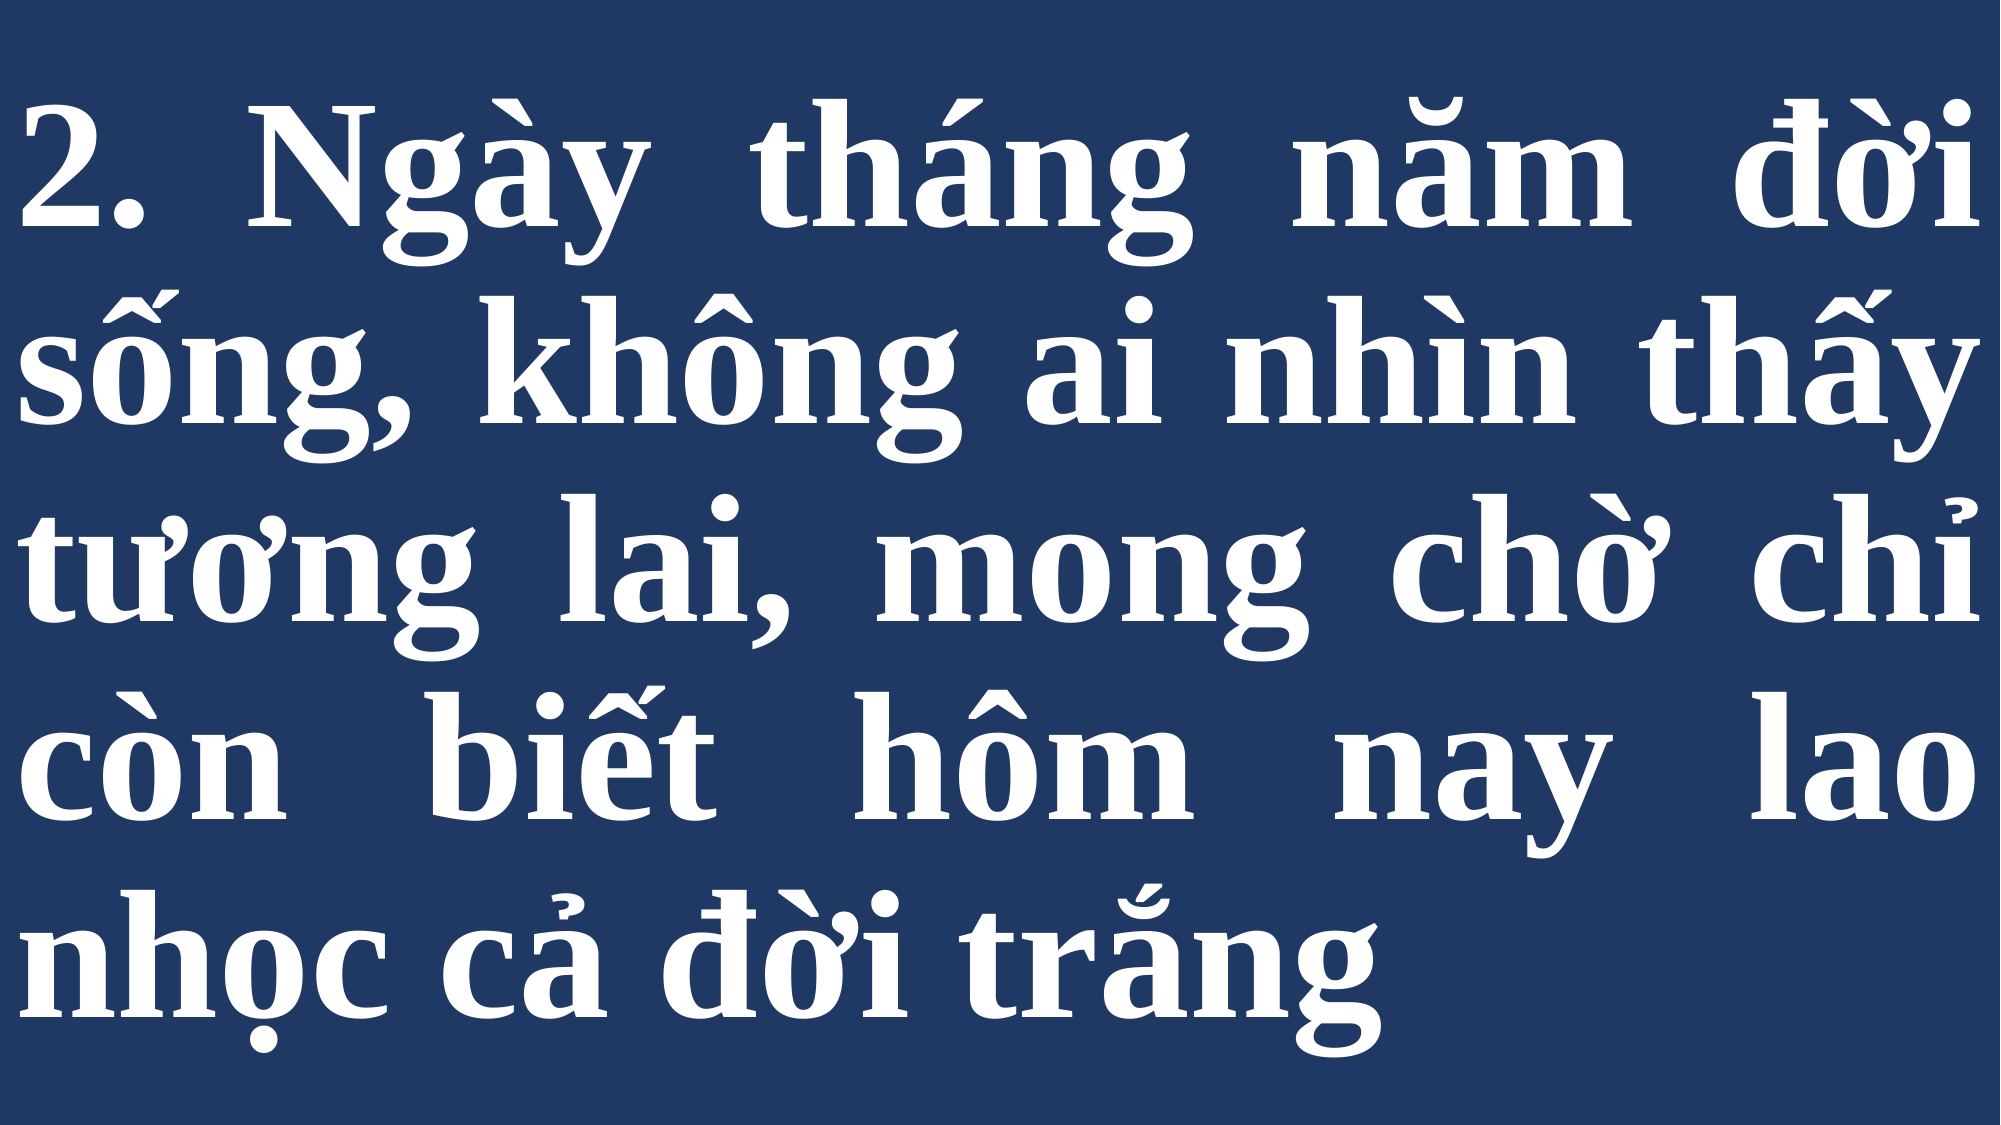

# 2. Ngày tháng năm đời sống, không ai nhìn thấy tương lai, mong chờ chỉ còn biết hôm nay lao nhọc cả đời trắng